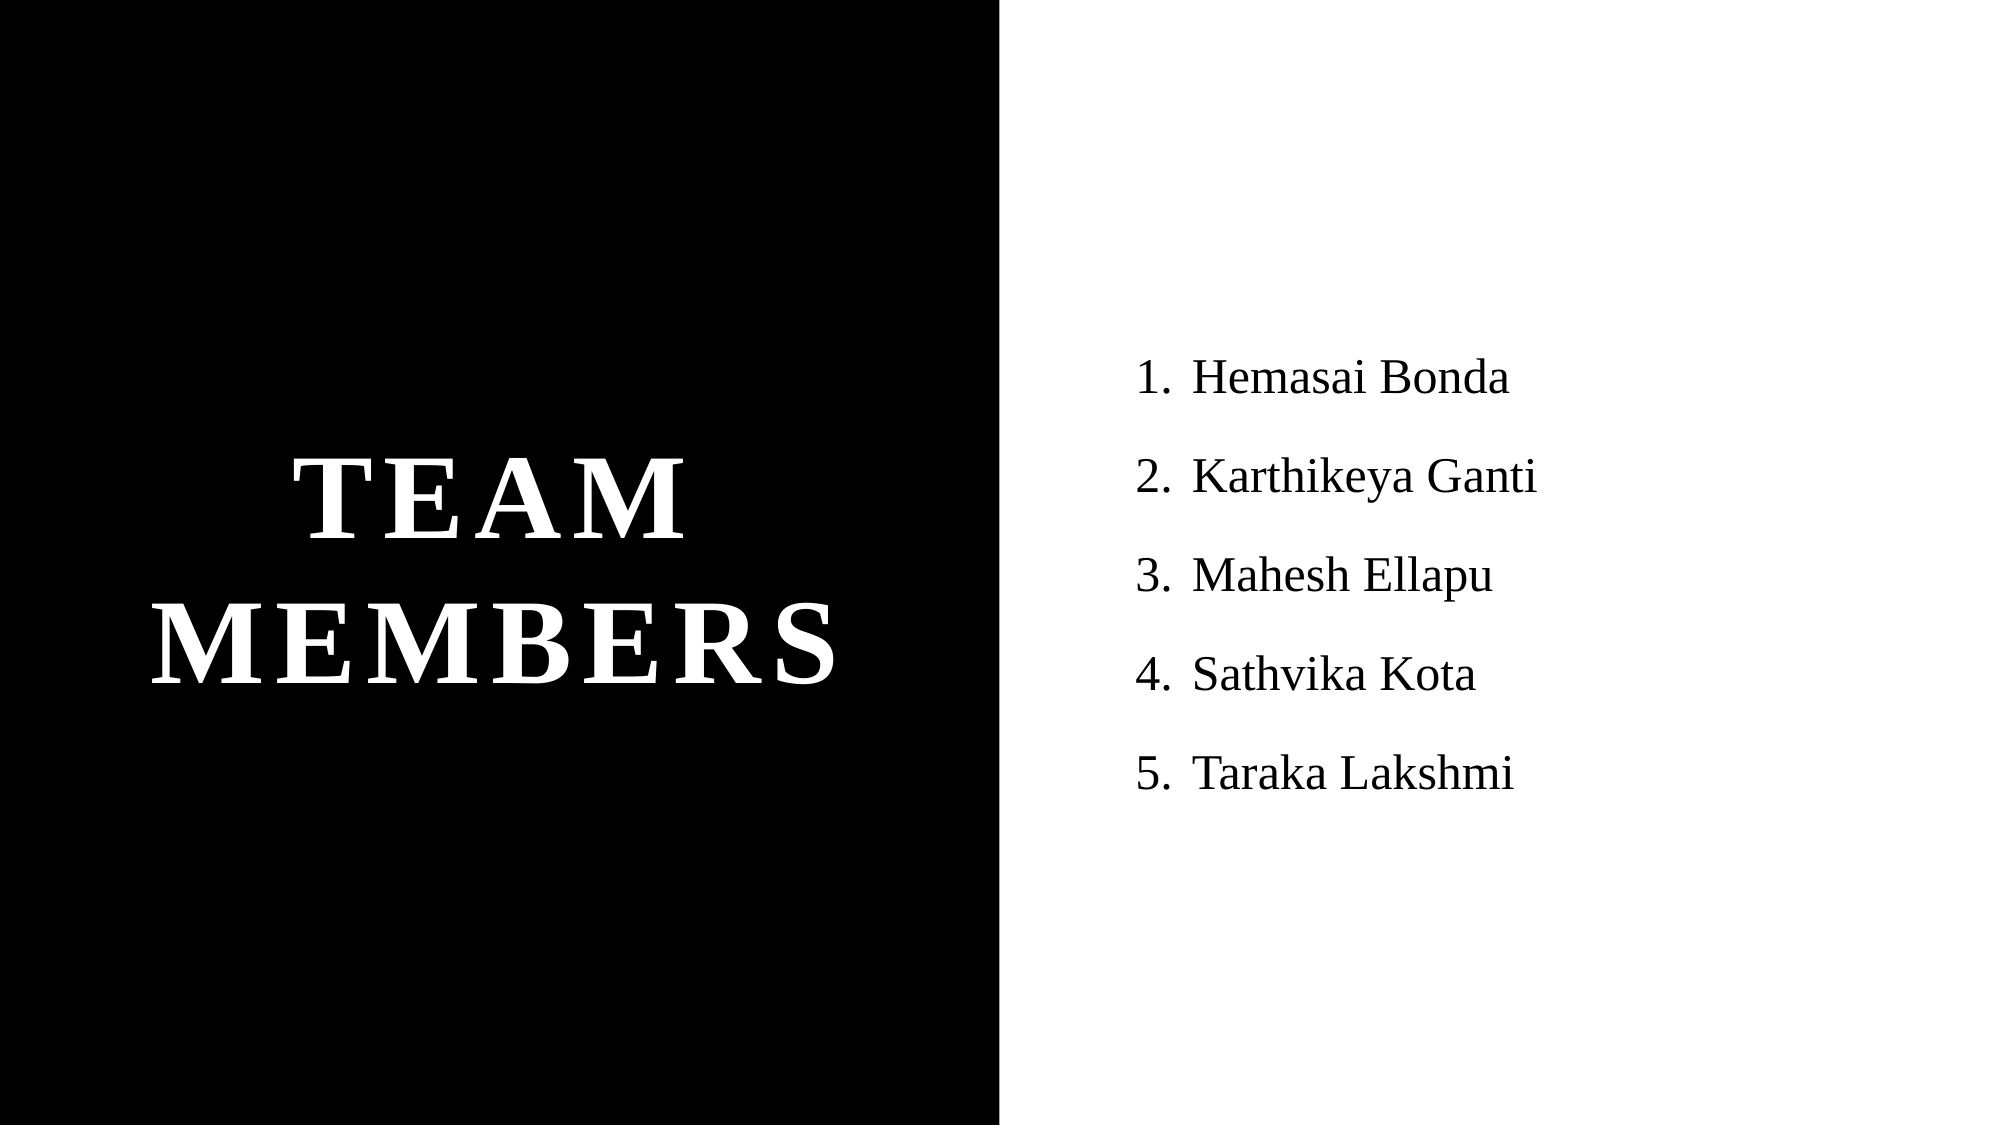

Hemasai Bonda
Karthikeya Ganti
Mahesh Ellapu
Sathvika Kota
Taraka Lakshmi
# Team members